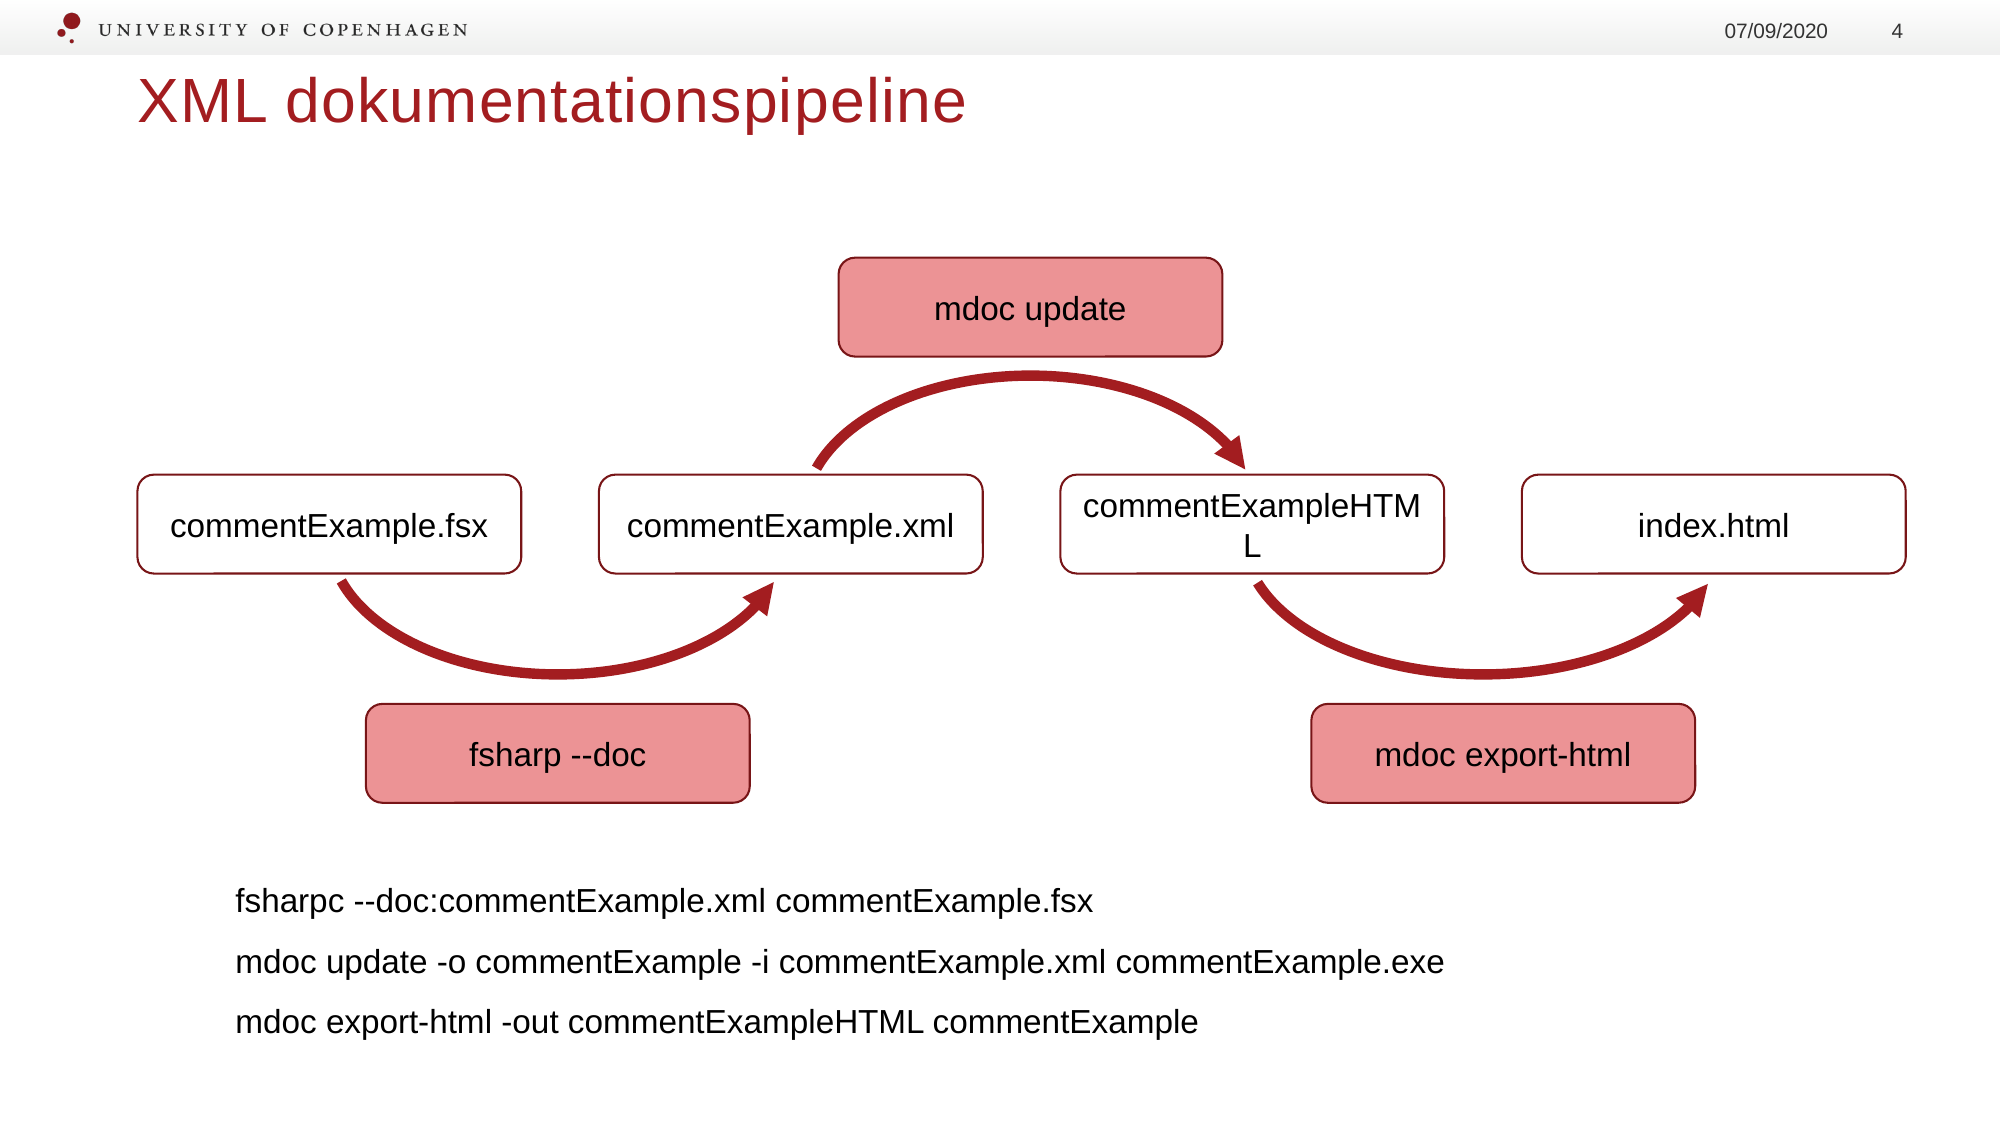

07/09/2020
4
XML dokumentationspipeline
mdoc update

commentExampleHTML
index.html
commentExample.fsx
commentExample.xml
mdoc export-html
fsharp --doc
fsharpc --doc:commentExample.xml commentExample.fsx
mdoc update -o commentExample -i commentExample.xml commentExample.exe
mdoc export-html -out commentExampleHTML commentExample